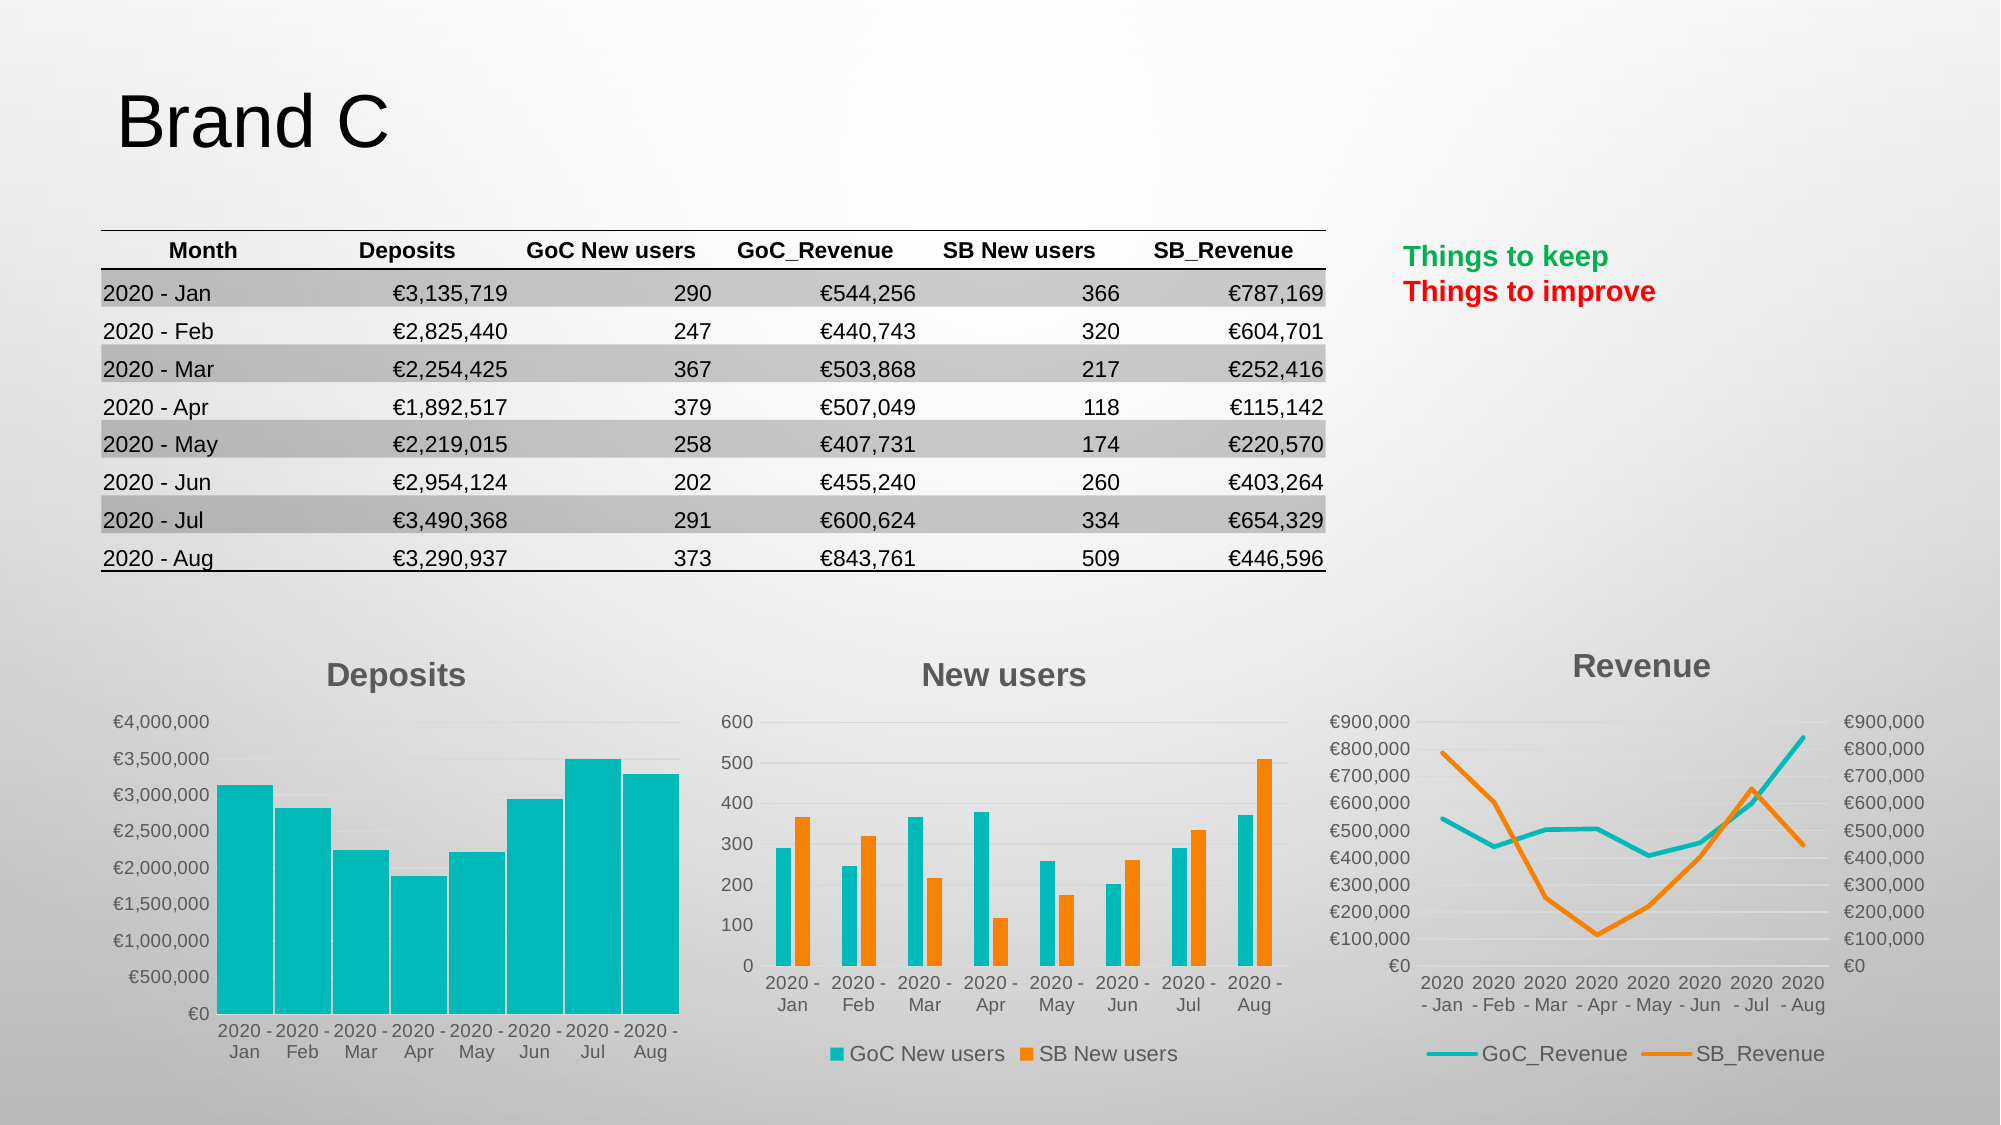

Brand C
| Month | Deposits | GoC New users | GoC\_Revenue | SB New users | SB\_Revenue |
| --- | --- | --- | --- | --- | --- |
| 2020 - Jan | €3,135,719 | 290 | €544,256 | 366 | €787,169 |
| 2020 - Feb | €2,825,440 | 247 | €440,743 | 320 | €604,701 |
| 2020 - Mar | €2,254,425 | 367 | €503,868 | 217 | €252,416 |
| 2020 - Apr | €1,892,517 | 379 | €507,049 | 118 | €115,142 |
| 2020 - May | €2,219,015 | 258 | €407,731 | 174 | €220,570 |
| 2020 - Jun | €2,954,124 | 202 | €455,240 | 260 | €403,264 |
| 2020 - Jul | €3,490,368 | 291 | €600,624 | 334 | €654,329 |
| 2020 - Aug | €3,290,937 | 373 | €843,761 | 509 | €446,596 |
Things to keep
Things to improve

### Chart:

| Category | Deposits |
|---|---|
| 2020 - Jan | 3135719.0 |
| 2020 - Feb | 2825440.0 |
| 2020 - Mar | 2254425.0 |
| 2020 - Apr | 1892517.0 |
| 2020 - May | 2219015.0 |
| 2020 - Jun | 2954124.0 |
| 2020 - Jul | 3490368.0 |
| 2020 - Aug | 3290937.0 |

### Chart: New users

| Category | GoC New users | SB New users |
|---|---|---|
| 2020 - Jan | 290.0 | 366.0 |
| 2020 - Feb | 247.0 | 320.0 |
| 2020 - Mar | 367.0 | 217.0 |
| 2020 - Apr | 379.0 | 118.0 |
| 2020 - May | 258.0 | 174.0 |
| 2020 - Jun | 202.0 | 260.0 |
| 2020 - Jul | 291.0 | 334.0 |
| 2020 - Aug | 373.0 | 509.0 |

### Chart: Revenue

| Category | GoC_Revenue | SB_Revenue |
|---|---|---|
| 2020 - Jan | 544256.0 | 787169.0 |
| 2020 - Feb | 440743.0 | 604701.0 |
| 2020 - Mar | 503868.0 | 252416.0 |
| 2020 - Apr | 507049.0 | 115142.0 |
| 2020 - May | 407731.0 | 220570.0 |
| 2020 - Jun | 455240.0 | 403264.0 |
| 2020 - Jul | 600624.0 | 654329.0 |
| 2020 - Aug | 843761.0 | 446596.0 |